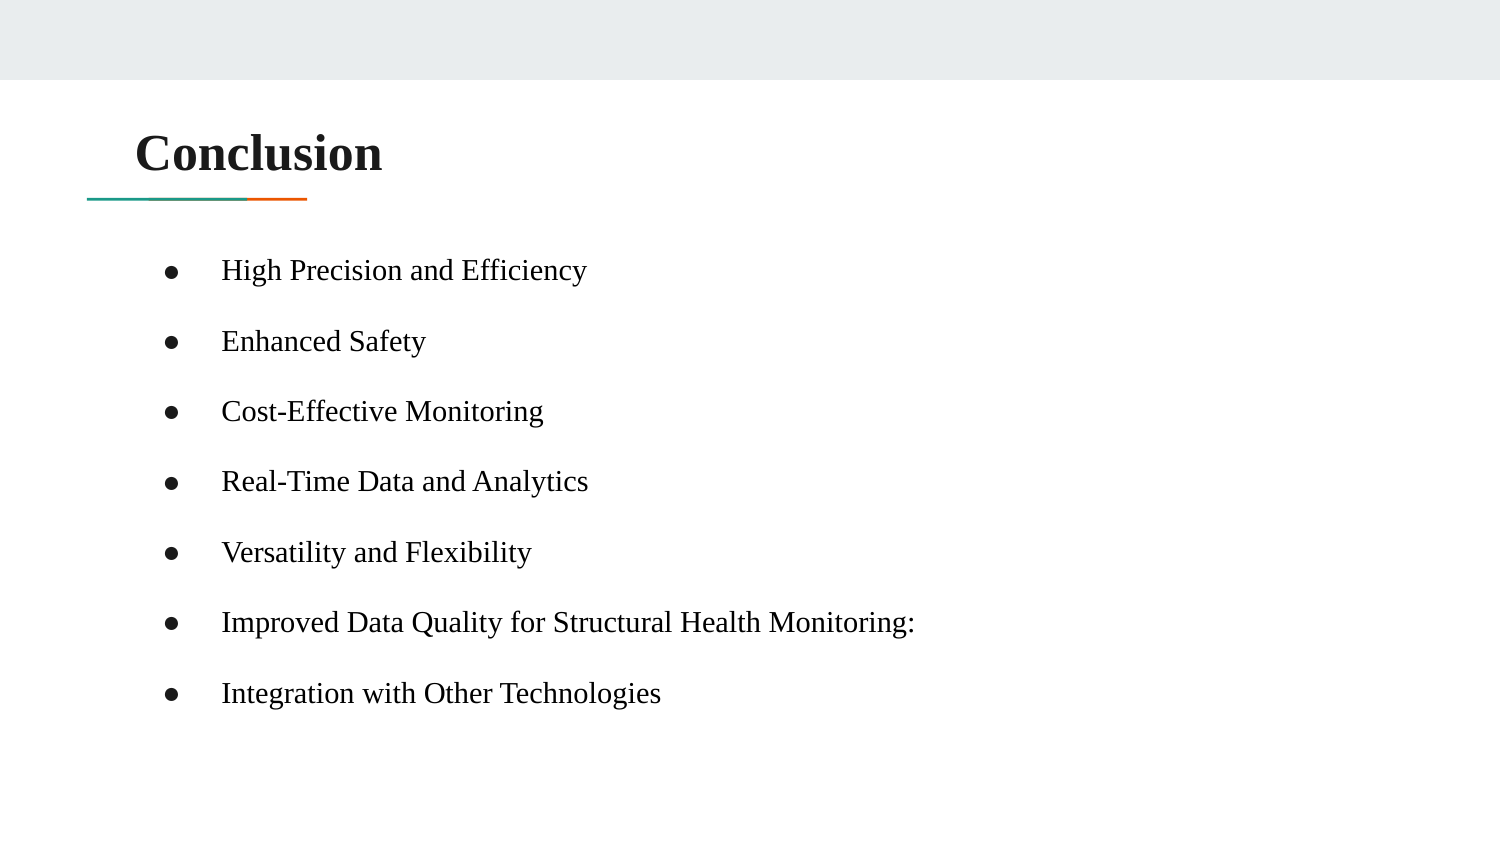

# Conclusion
High Precision and Efficiency
Enhanced Safety
Cost-Effective Monitoring
Real-Time Data and Analytics
Versatility and Flexibility
Improved Data Quality for Structural Health Monitoring:
Integration with Other Technologies